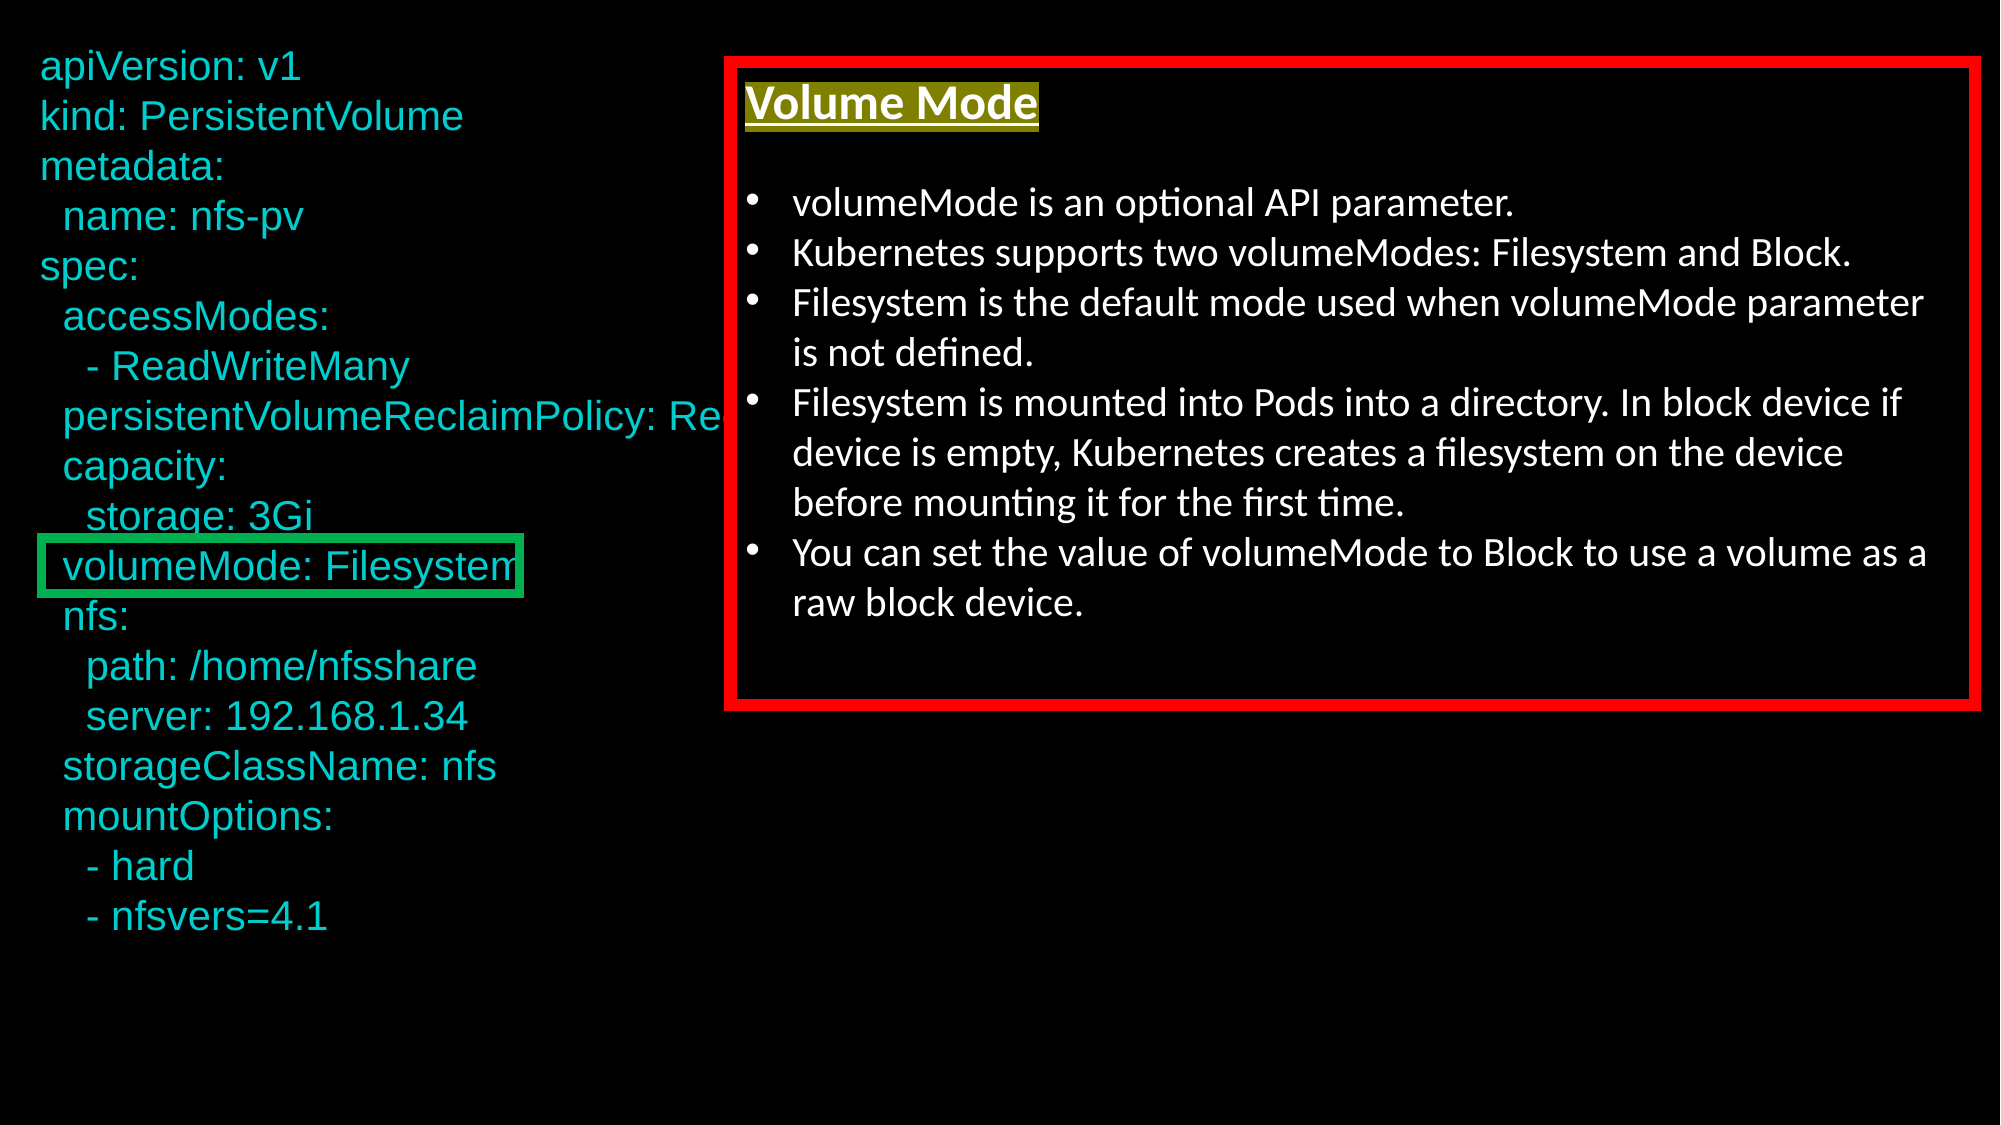

apiVersion: v1
kind: PersistentVolume
metadata:
  name: nfs-pv
spec:
  accessModes:
    - ReadWriteMany
  persistentVolumeReclaimPolicy: Recycle
  capacity:
    storage: 3Gi
  volumeMode: Filesystem
  nfs:
    path: /home/nfsshare
    server: 192.168.1.34
  storageClassName: nfs
  mountOptions:
    - hard
    - nfsvers=4.1
Volume Mode

volumeMode is an optional API parameter.
Kubernetes supports two volumeModes: Filesystem and Block.
Filesystem is the default mode used when volumeMode parameter is not defined.
Filesystem is mounted into Pods into a directory. In block device if device is empty, Kubernetes creates a filesystem on the device before mounting it for the first time.
You can set the value of volumeMode to Block to use a volume as a raw block device.